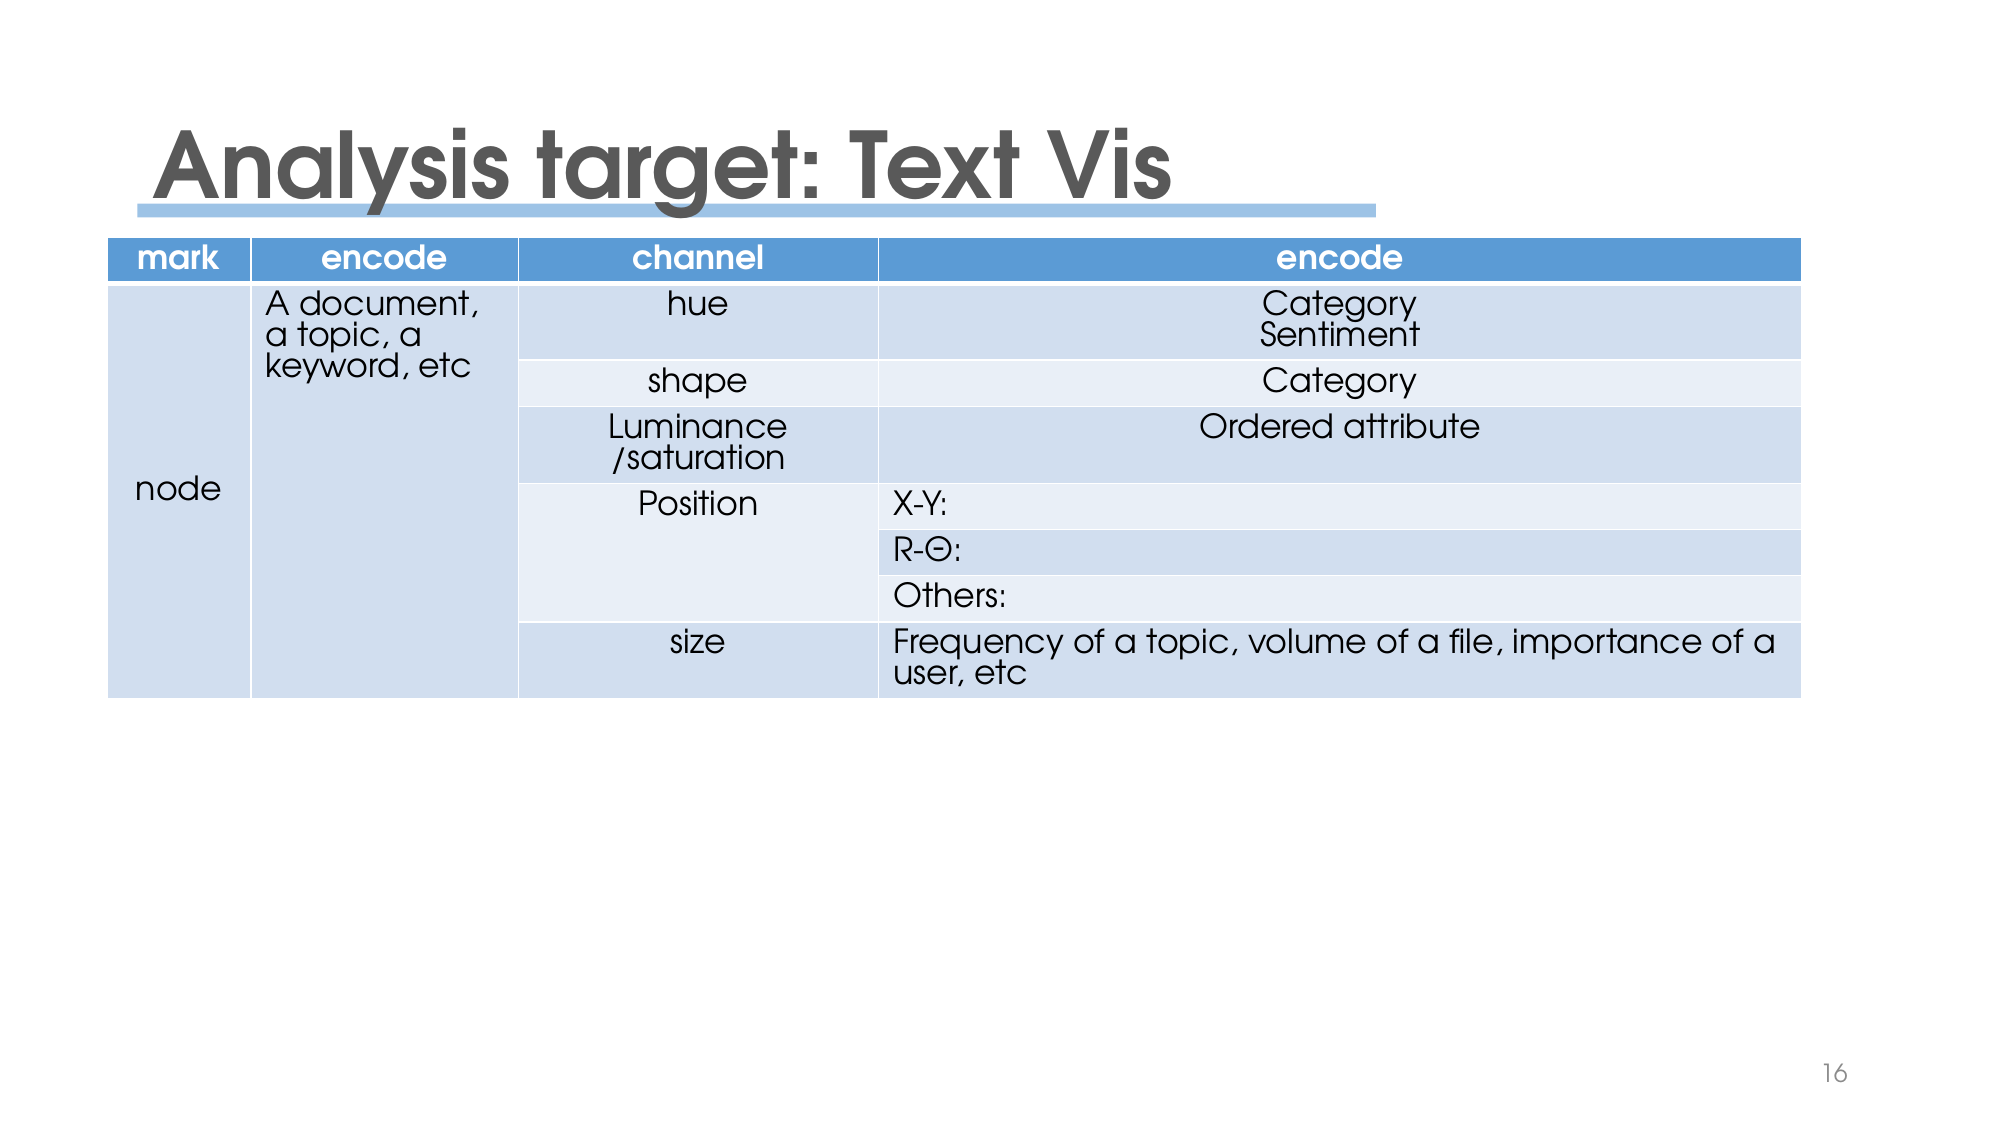

# Analysis target: Text Vis

| mark | encode | channel | encode |
| --- | --- | --- | --- |
| node | A document, a topic, a keyword, etc | hue | Category Sentiment |
|  |  | shape | Category |
|  |  | Luminance /saturation | Ordered attribute |
|  |  | Position | X-Y: |
|  |  |  | R-Θ: |
|  |  |  | Others: |
|  |  | size | Frequency of a topic, volume of a file, importance of a user, etc |
16